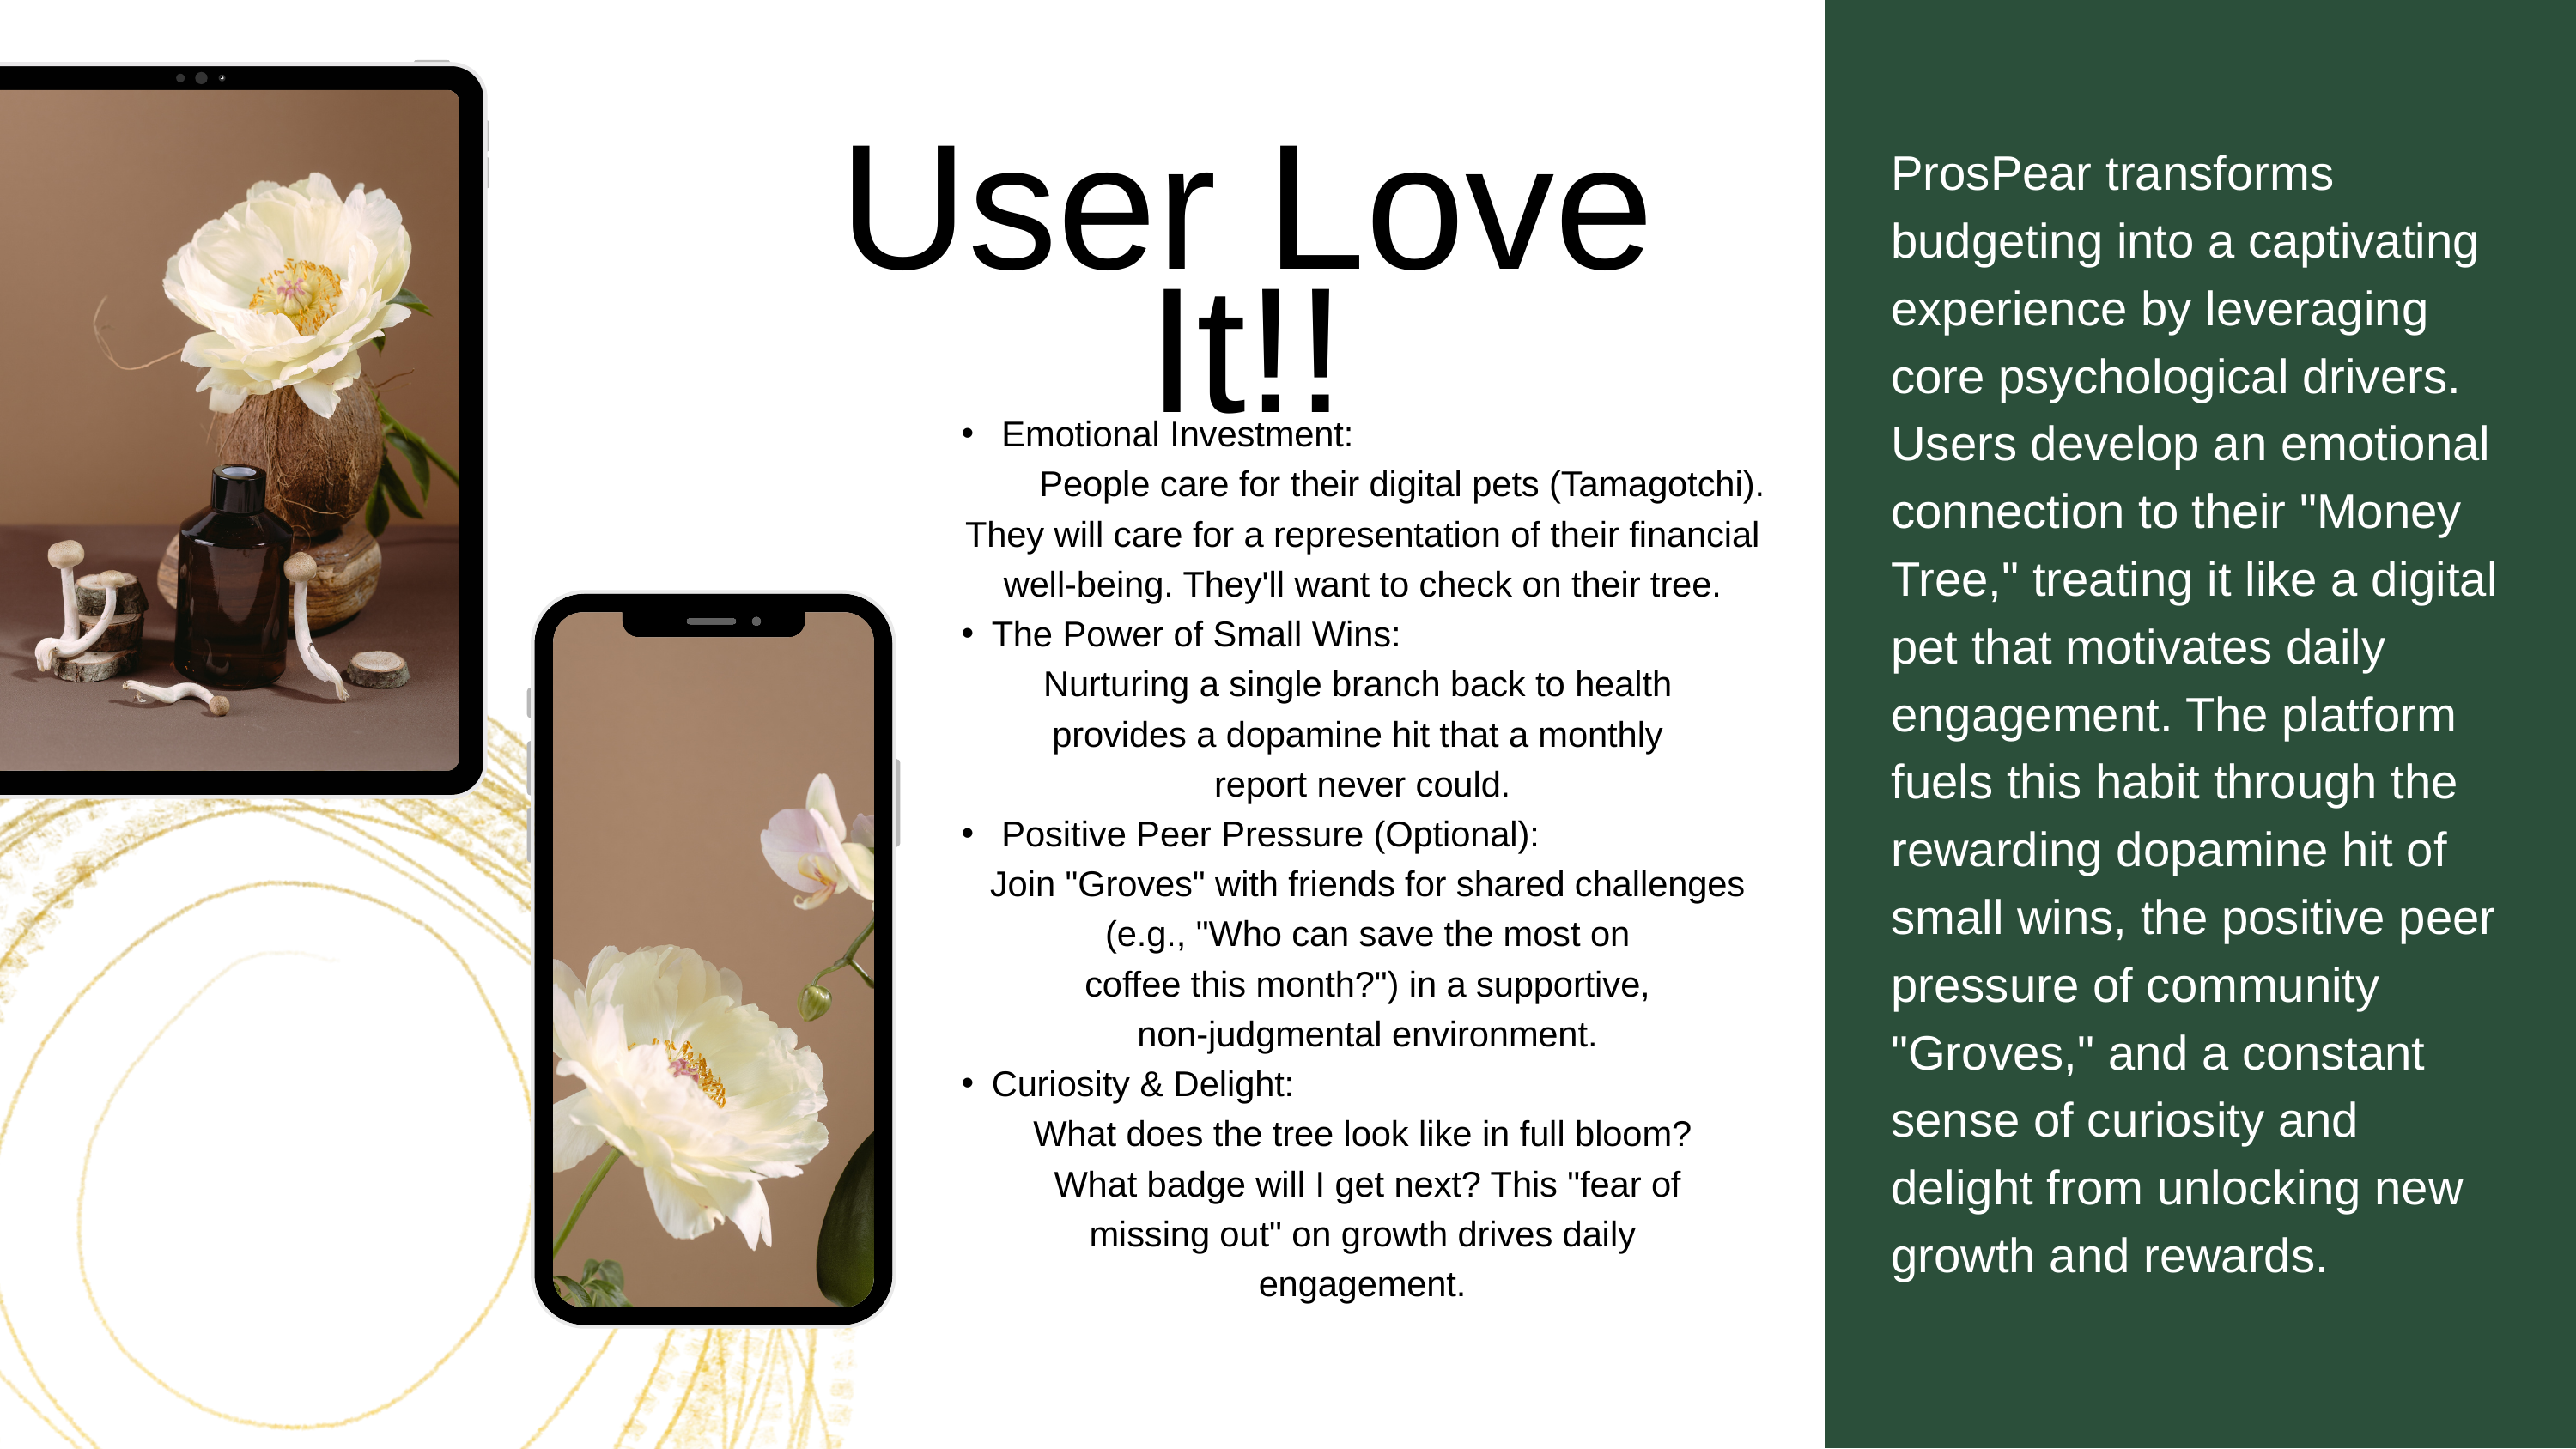

ProsPear transforms budgeting into a captivating experience by leveraging core psychological drivers. Users develop an emotional connection to their "Money Tree," treating it like a digital pet that motivates daily engagement. The platform fuels this habit through the rewarding dopamine hit of small wins, the positive peer pressure of community "Groves," and a constant sense of curiosity and delight from unlocking new growth and rewards.
User Love It!!
 Emotional Investment:
        People care for their digital pets (Tamagotchi). They will care for a representation of their financial well-being. They'll want to check on their tree.
The Power of Small Wins:
Nurturing a single branch back to health
provides a dopamine hit that a monthly
report never could.
 Positive Peer Pressure (Optional):
 Join "Groves" with friends for shared challenges
 (e.g., "Who can save the most on
 coffee this month?") in a supportive,
 non-judgmental environment.
Curiosity & Delight:
What does the tree look like in full bloom?
 What badge will I get next? This "fear of
 missing out" on growth drives daily
engagement.